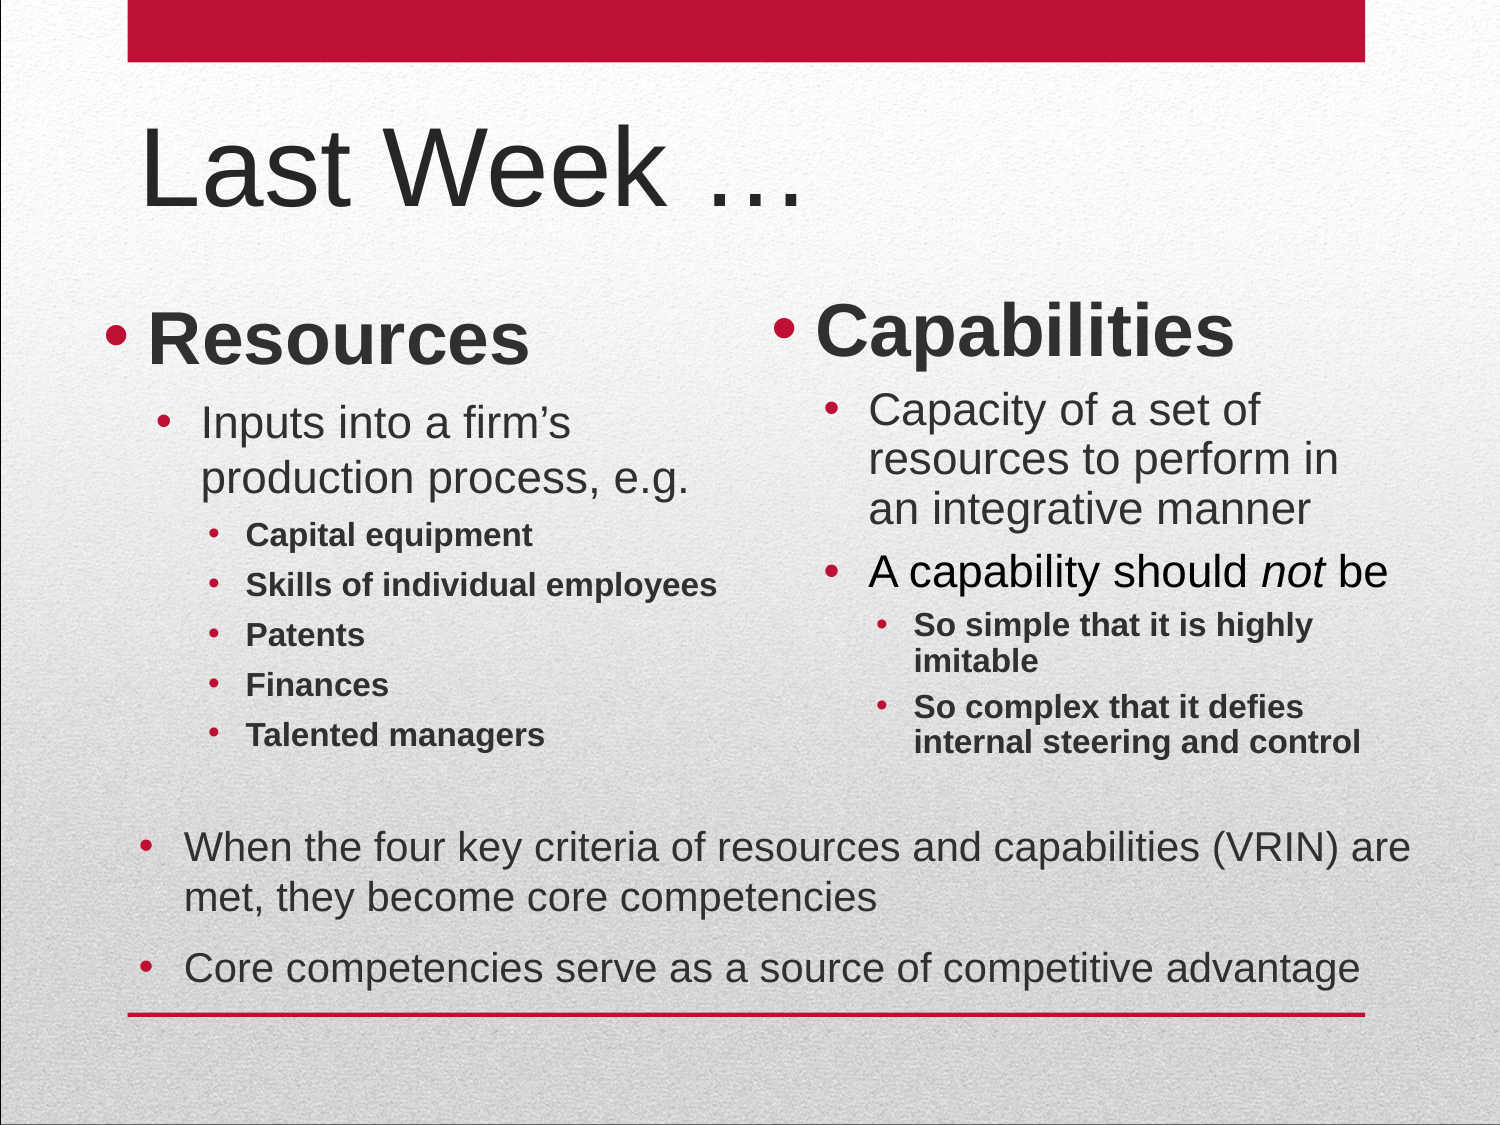

# Last Week …
Resources
Inputs into a firm’s production process, e.g.
Capital equipment
Skills of individual employees
Patents
Finances
Talented managers
Capabilities
Capacity of a set of resources to perform in an integrative manner
A capability should not be
So simple that it is highly imitable
So complex that it defies internal steering and control
When the four key criteria of resources and capabilities (VRIN) are met, they become core competencies
Core competencies serve as a source of competitive advantage